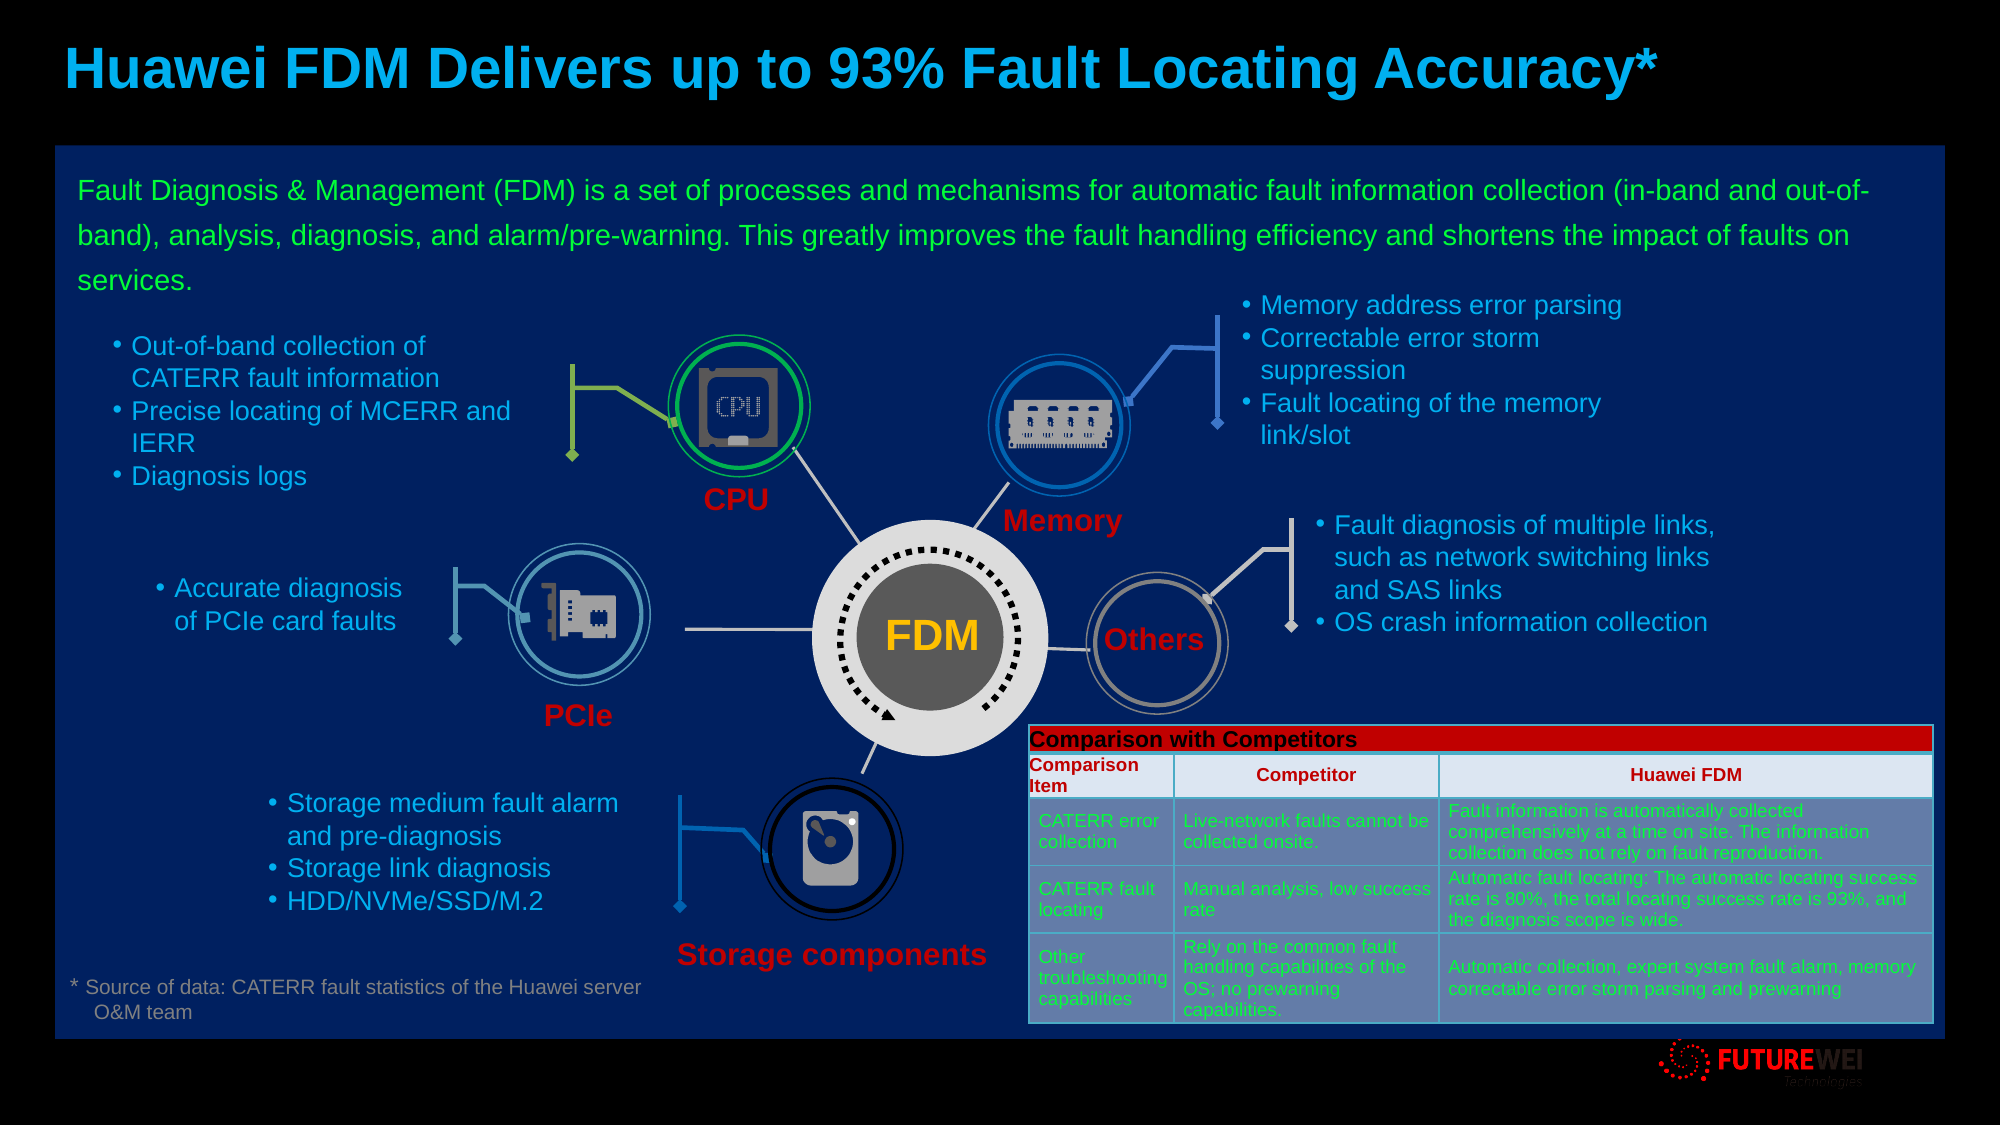

Huawei FDM Delivers up to 93% Fault Locating Accuracy*

Fault Diagnosis & Management (FDM) is a set of processes and mechanisms for automatic fault information collection (in-band and out-of-band), analysis, diagnosis, and alarm/pre-warning. This greatly improves the fault handling efficiency and shortens the impact of faults on services.
Memory address error parsing
Correctable error storm suppression
Fault locating of the memory link/slot

Out-of-band collection of CATERR fault information
Precise locating of MCERR and IERR
Diagnosis logs

CPU

Memory
Fault diagnosis of multiple links, such as network switching links and SAS links
OS crash information collection

Accurate diagnosis of PCIe card faults

FDM
Others

PCIe
| Comparison with Competitors |  |  |
| --- | --- | --- |
| Comparison Item | Competitor | Huawei FDM |
| CATERR error collection | Live-network faults cannot be collected onsite. | Fault information is automatically collected comprehensively at a time on site. The information collection does not rely on fault reproduction. |
| CATERR fault locating | Manual analysis, low success rate | Automatic fault locating: The automatic locating success rate is 80%, the total locating success rate is 93%, and the diagnosis scope is wide. |
| Other troubleshooting capabilities | Rely on the common fault handling capabilities of the OS; no prewarning capabilities. | Automatic collection, expert system fault alarm, memory correctable error storm parsing and prewarning |

Storage medium fault alarm and pre-diagnosis
Storage link diagnosis
HDD/NVMe/SSD/M.2

Storage components
* Source of data: CATERR fault statistics of the Huawei server O&M team